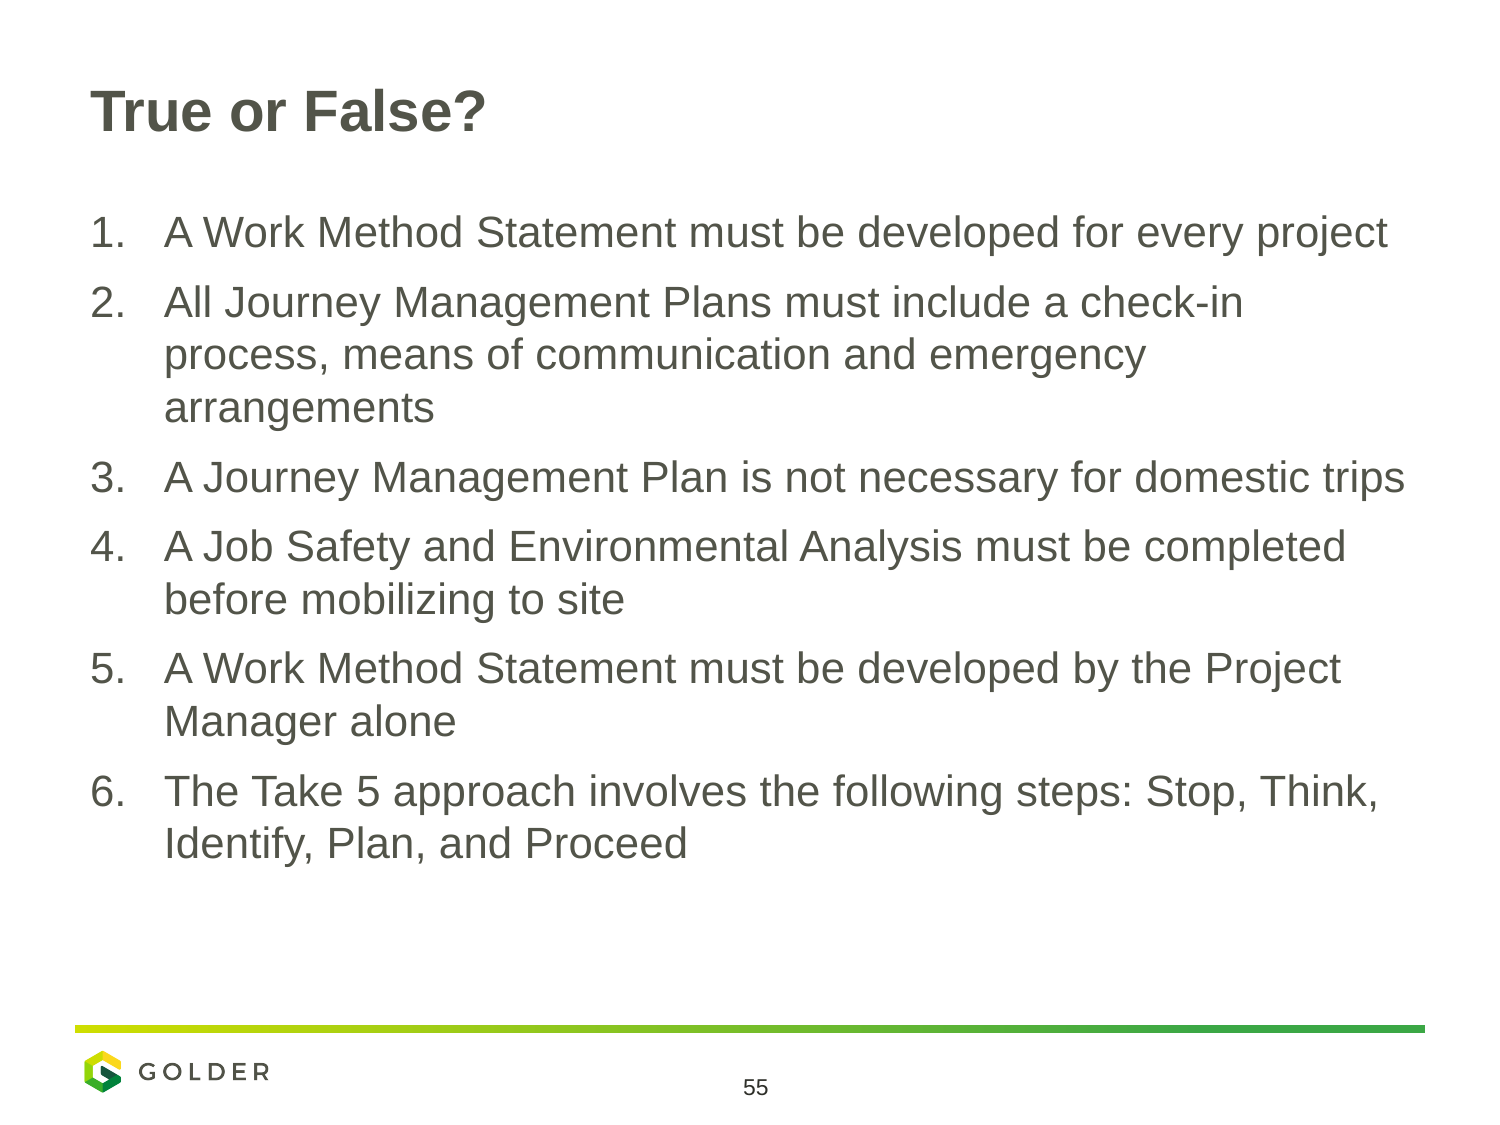

# True or False?
A Work Method Statement must be developed for every project
All Journey Management Plans must include a check-in process, means of communication and emergency arrangements
A Journey Management Plan is not necessary for domestic trips
A Job Safety and Environmental Analysis must be completed before mobilizing to site
A Work Method Statement must be developed by the Project Manager alone
The Take 5 approach involves the following steps: Stop, Think, Identify, Plan, and Proceed

55